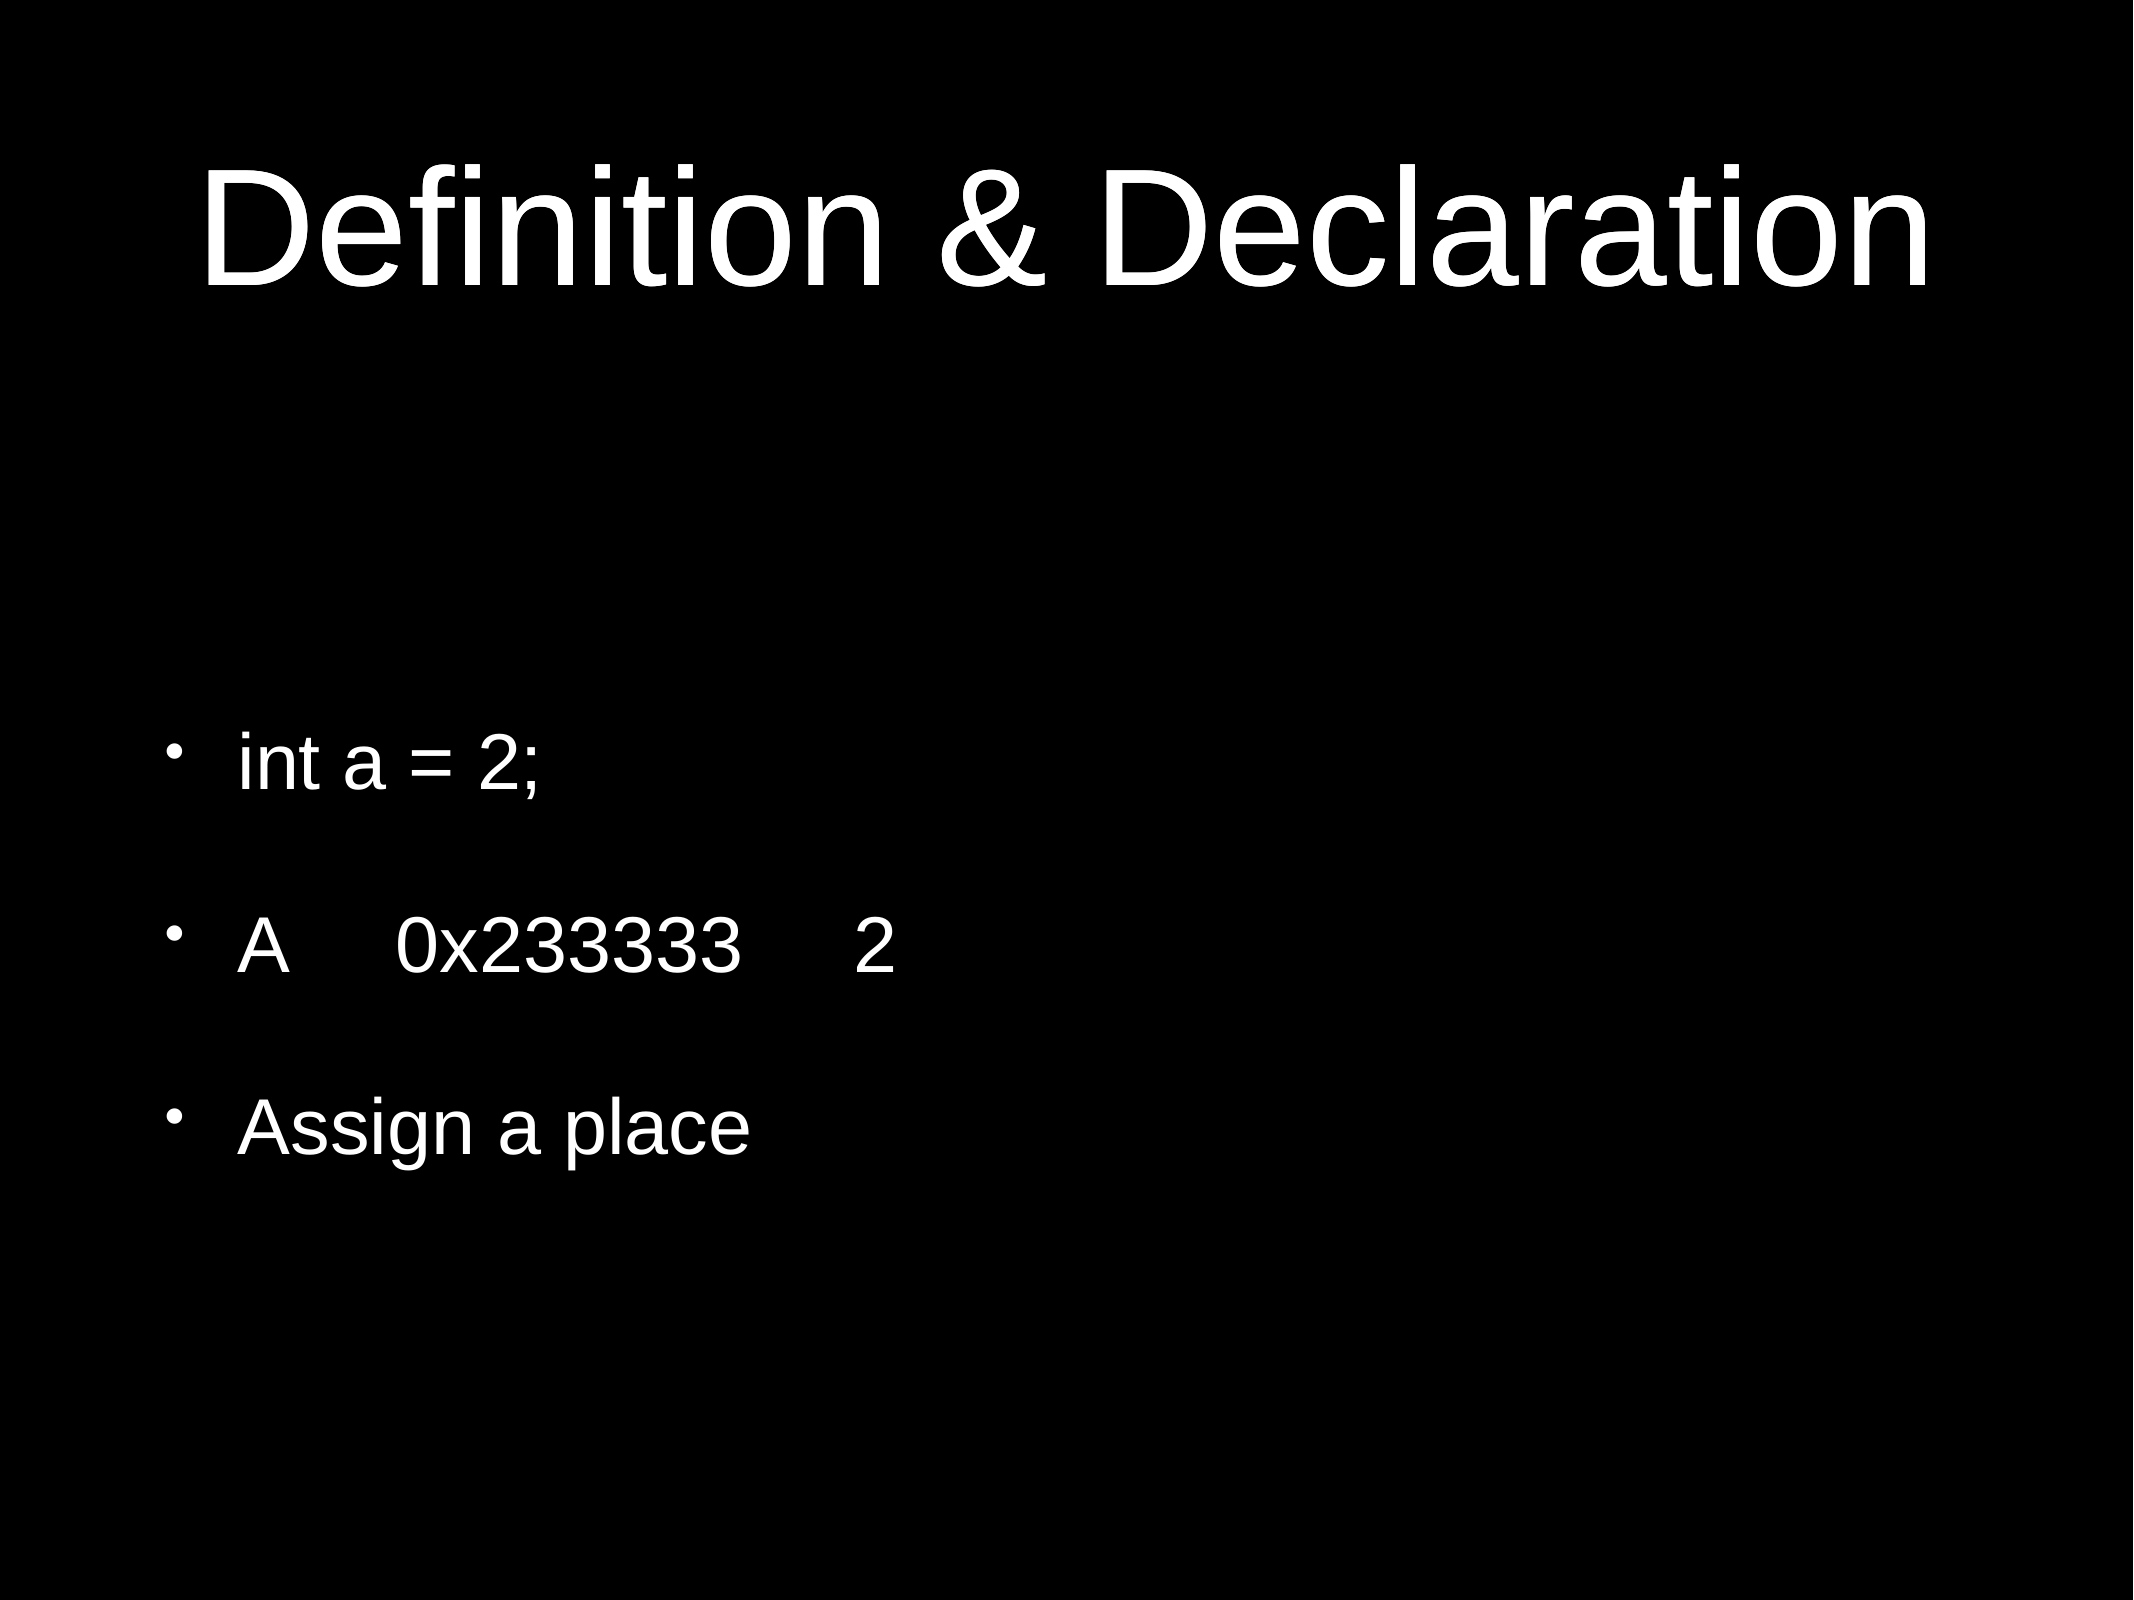

# Definition & Declaration
Definition & Declaration
int a = 2;
A     0x233333     2
Assign a place